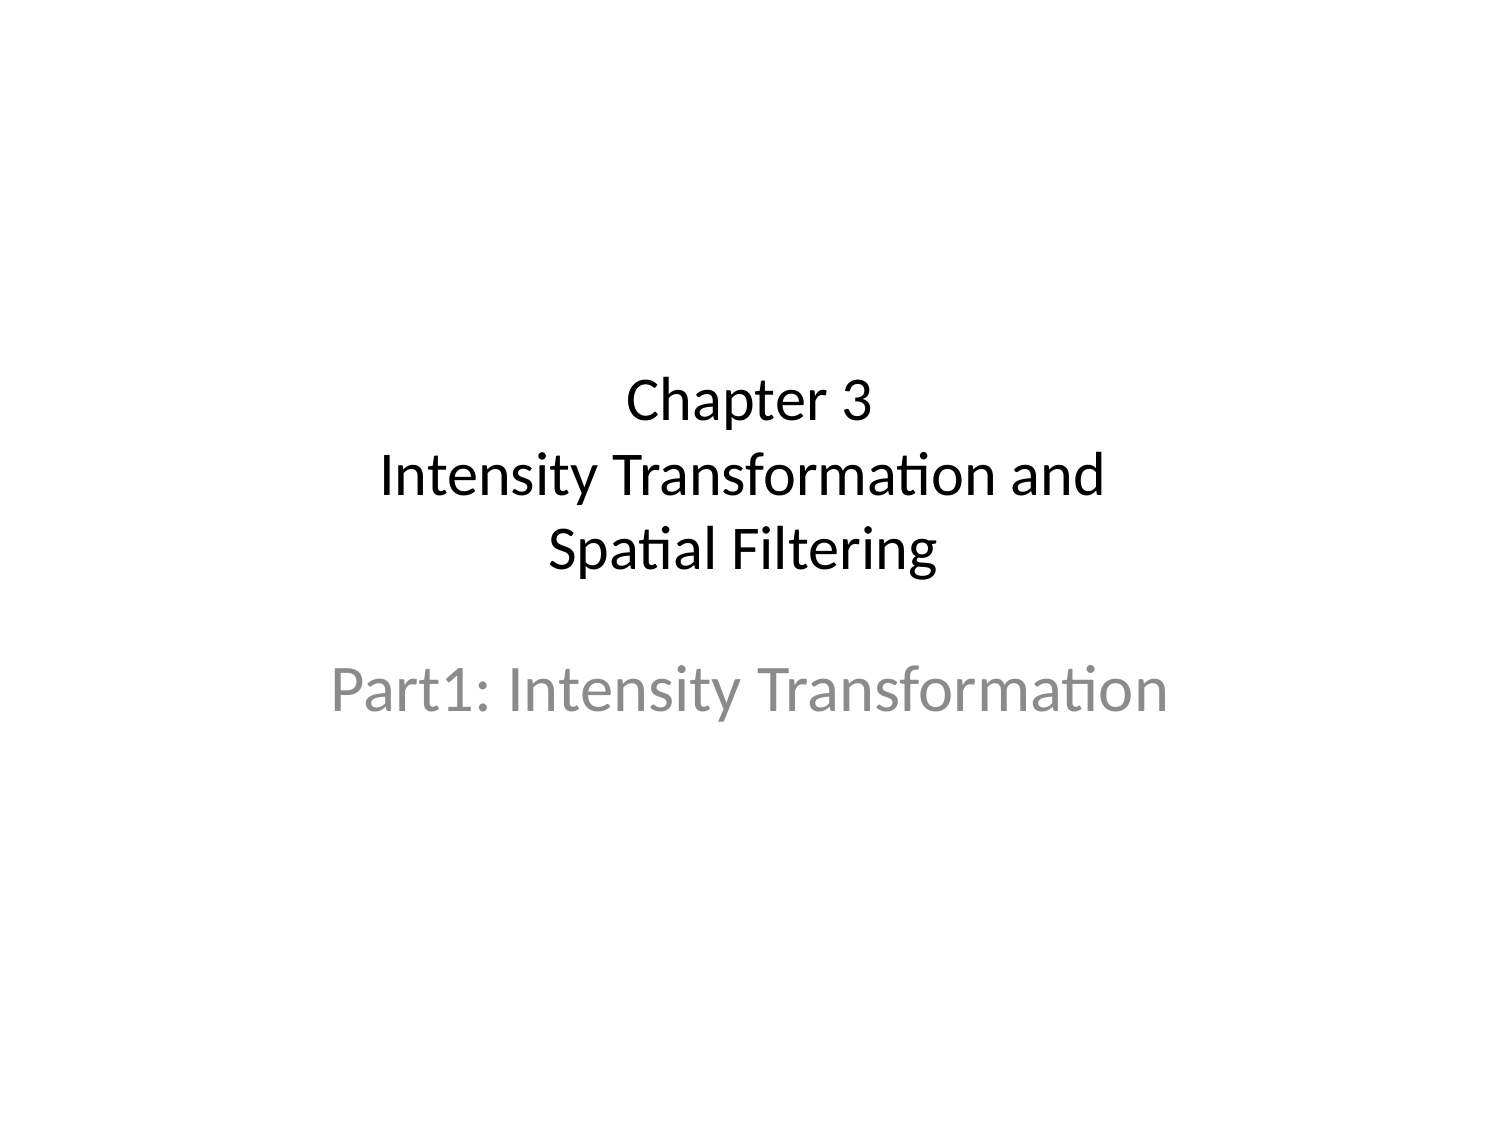

# Chapter 3 Intensity Transformation and Spatial Filtering
Part1: Intensity Transformation